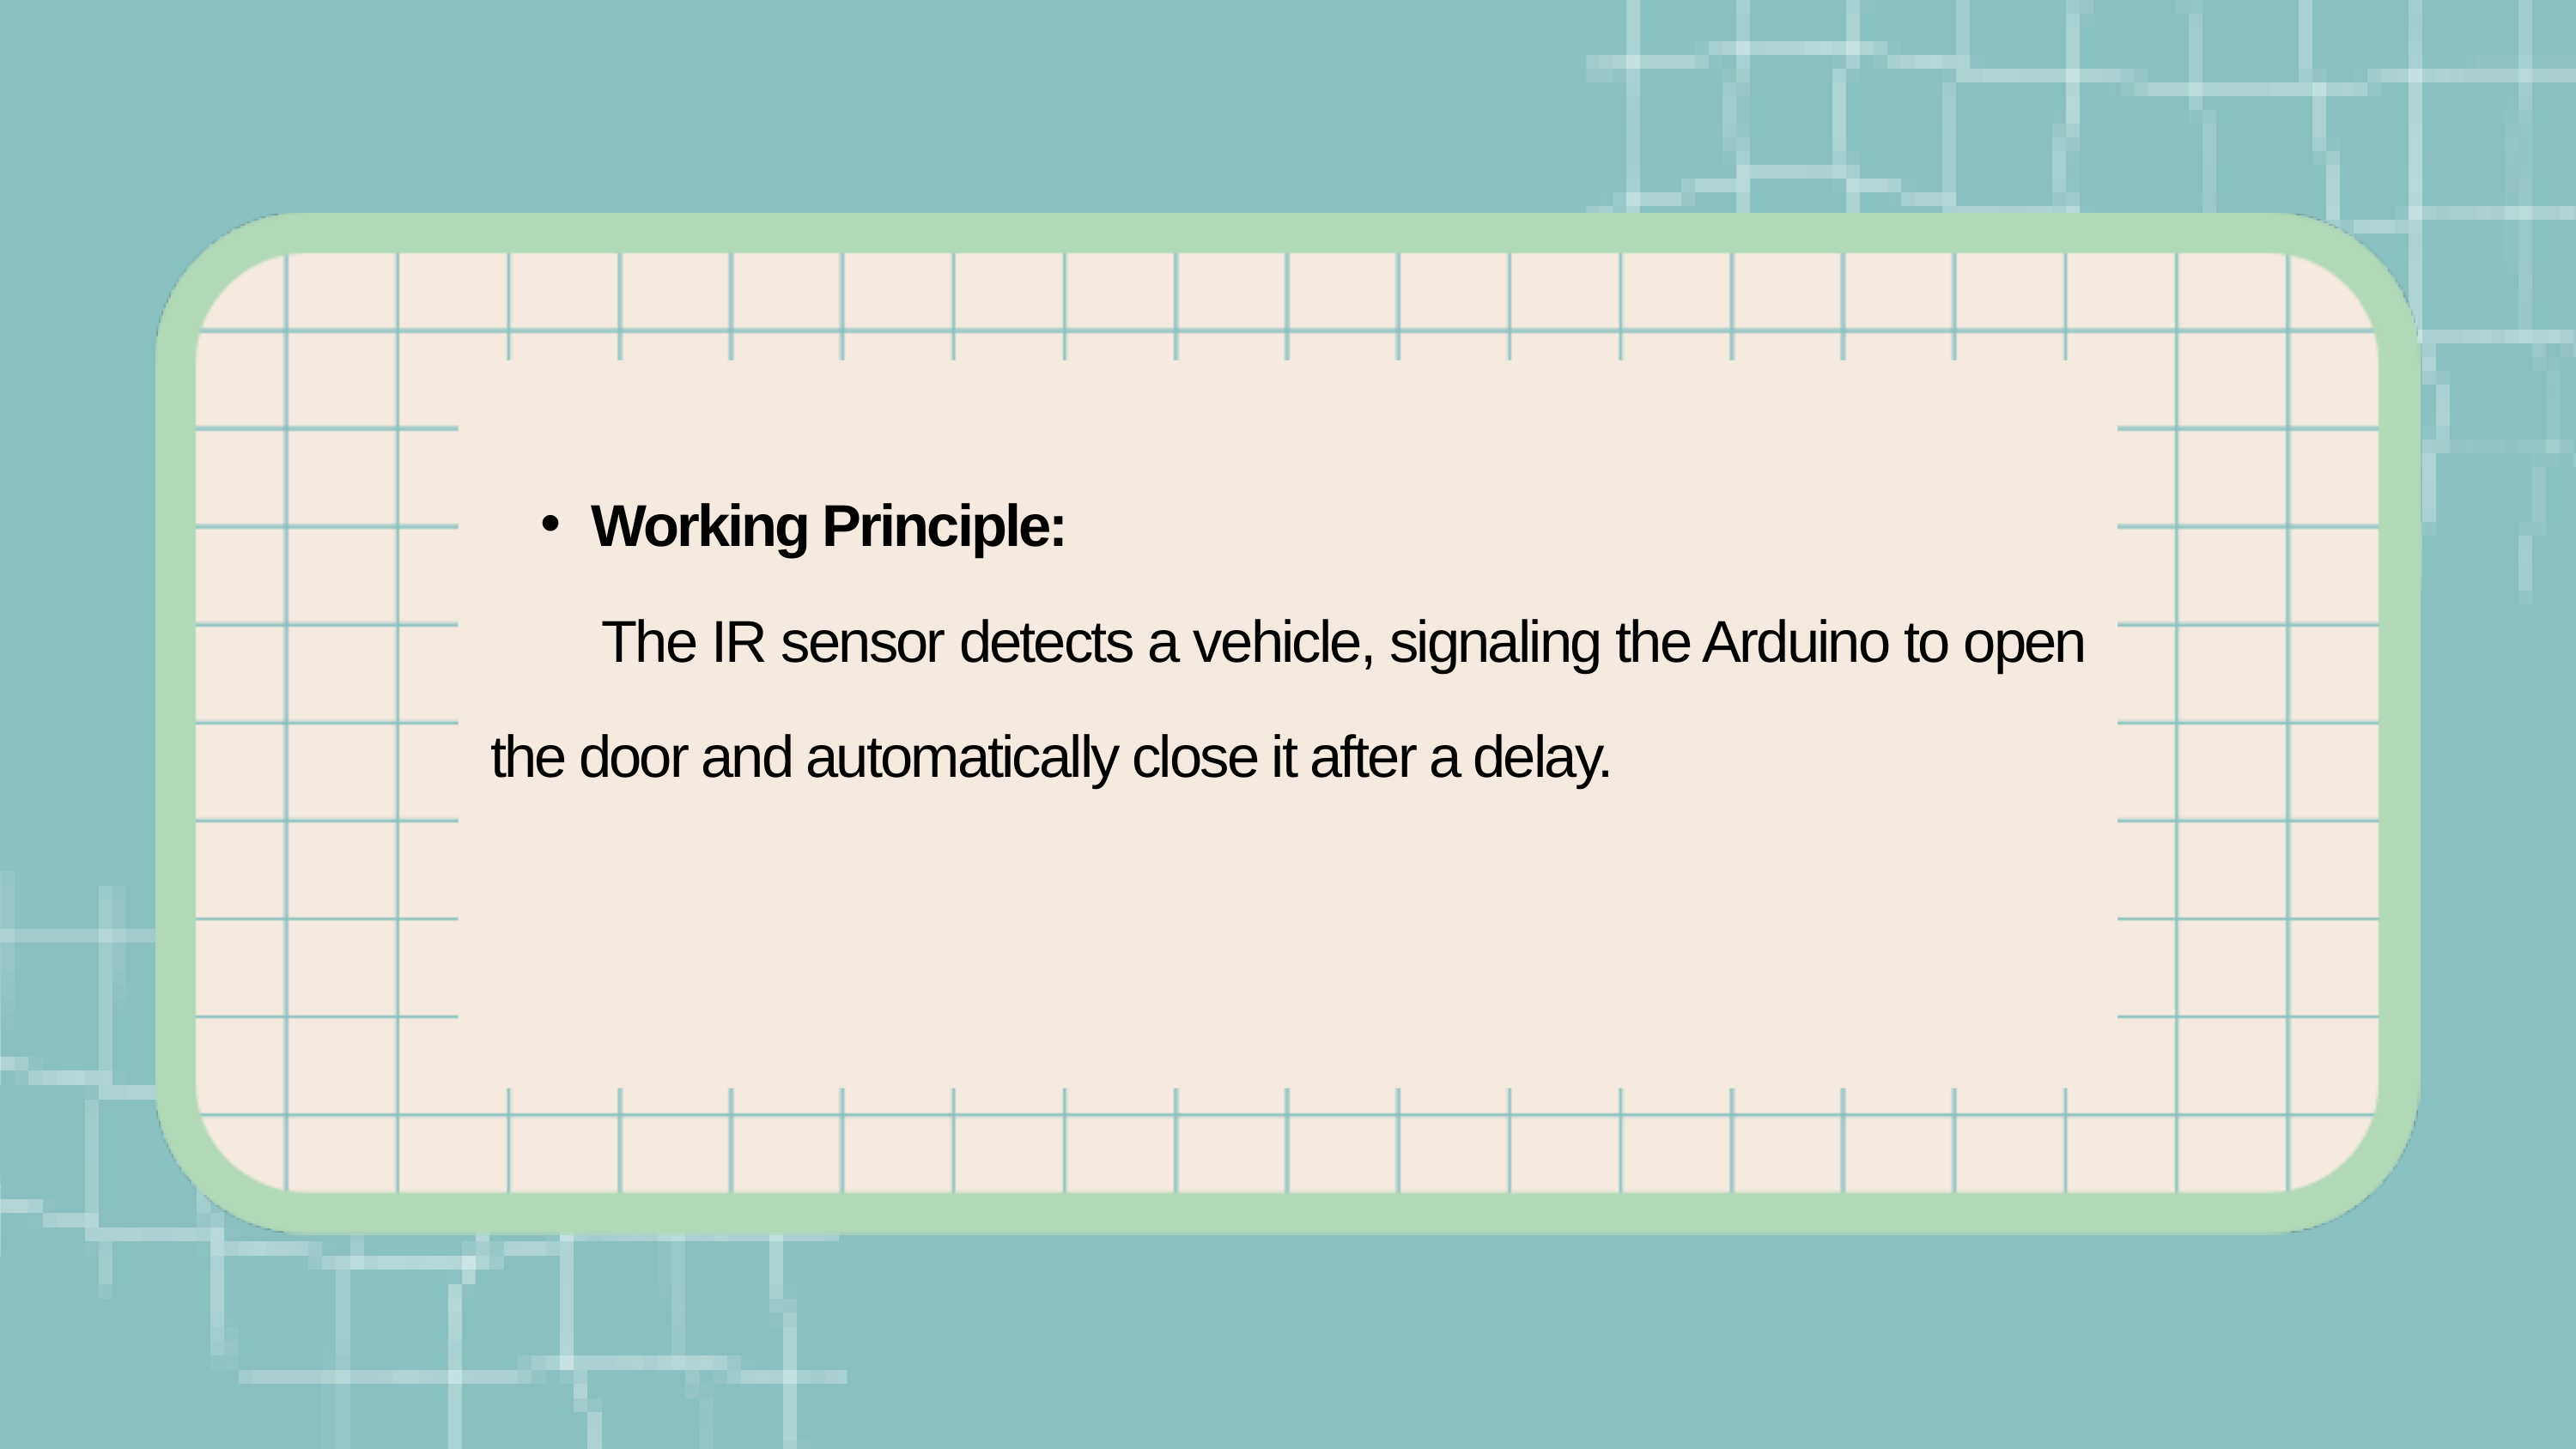

Working Principle:
       The IR sensor detects a vehicle, signaling the Arduino to open the door and automatically close it after a delay.